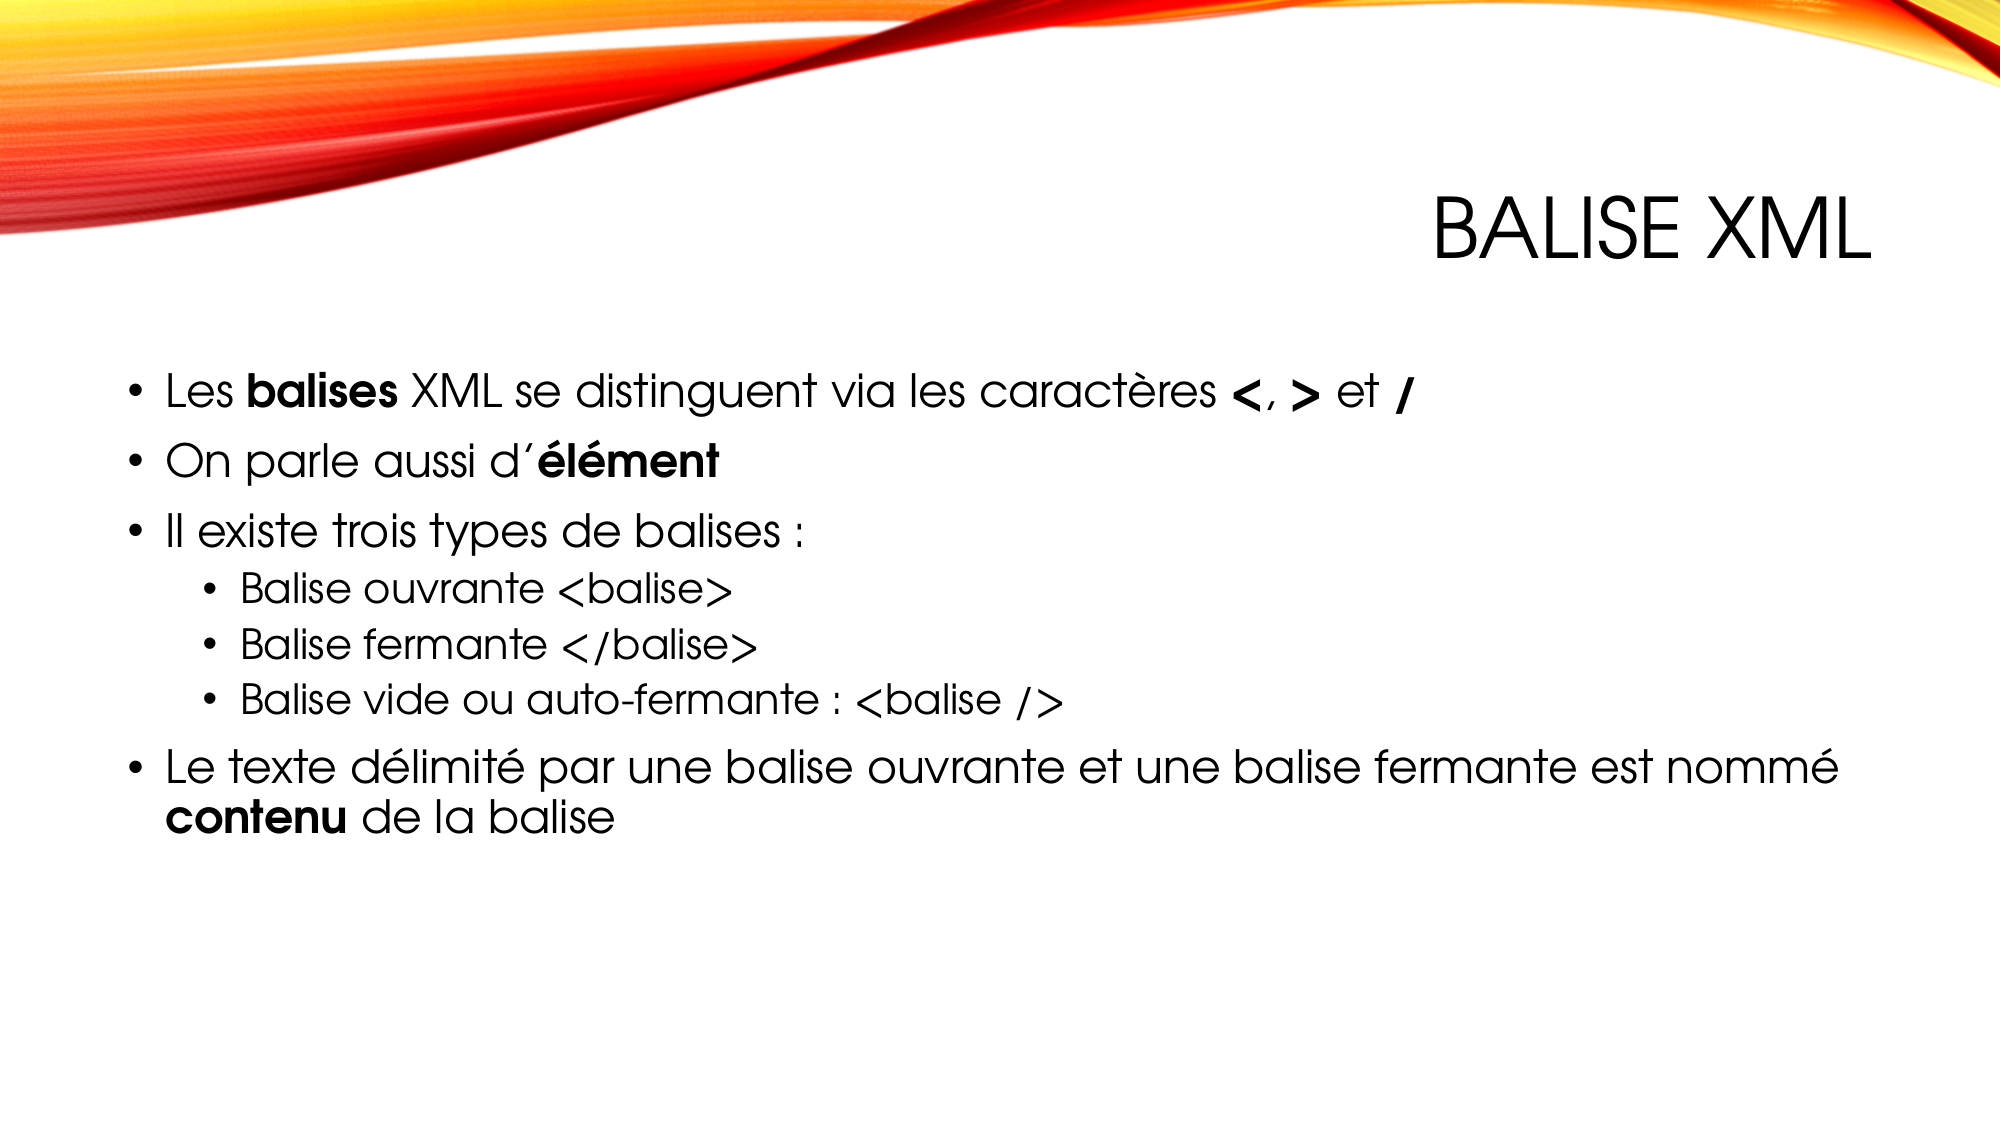

# Balise XML
Les balises XML se distinguent via les caractères <, > et /
On parle aussi d’élément
Il existe trois types de balises :
Balise ouvrante <balise>
Balise fermante </balise>
Balise vide ou auto-fermante : <balise />
Le texte délimité par une balise ouvrante et une balise fermante est nommé contenu de la balise